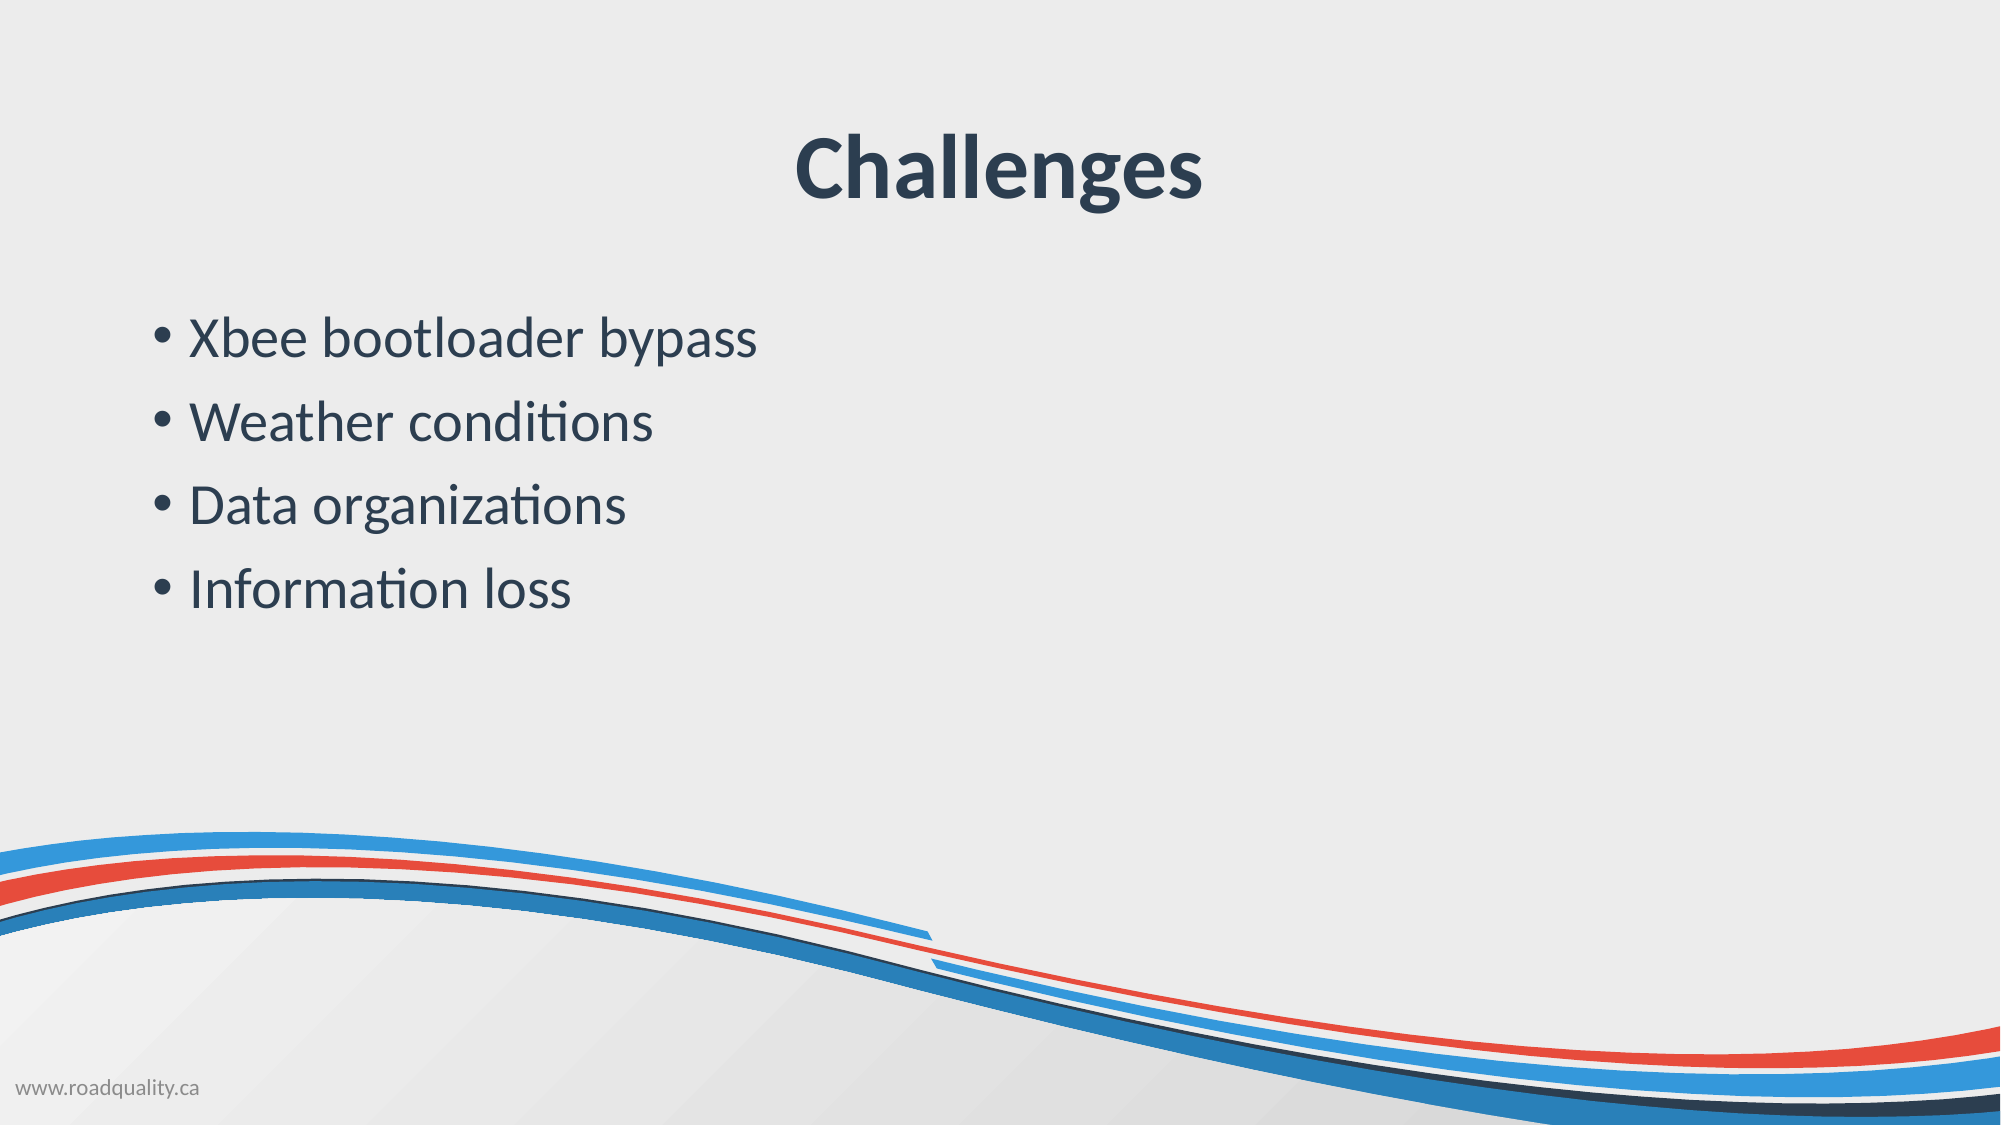

# Challenges
Xbee bootloader bypass
Weather conditions
Data organizations
Information loss

www.roadquality.ca